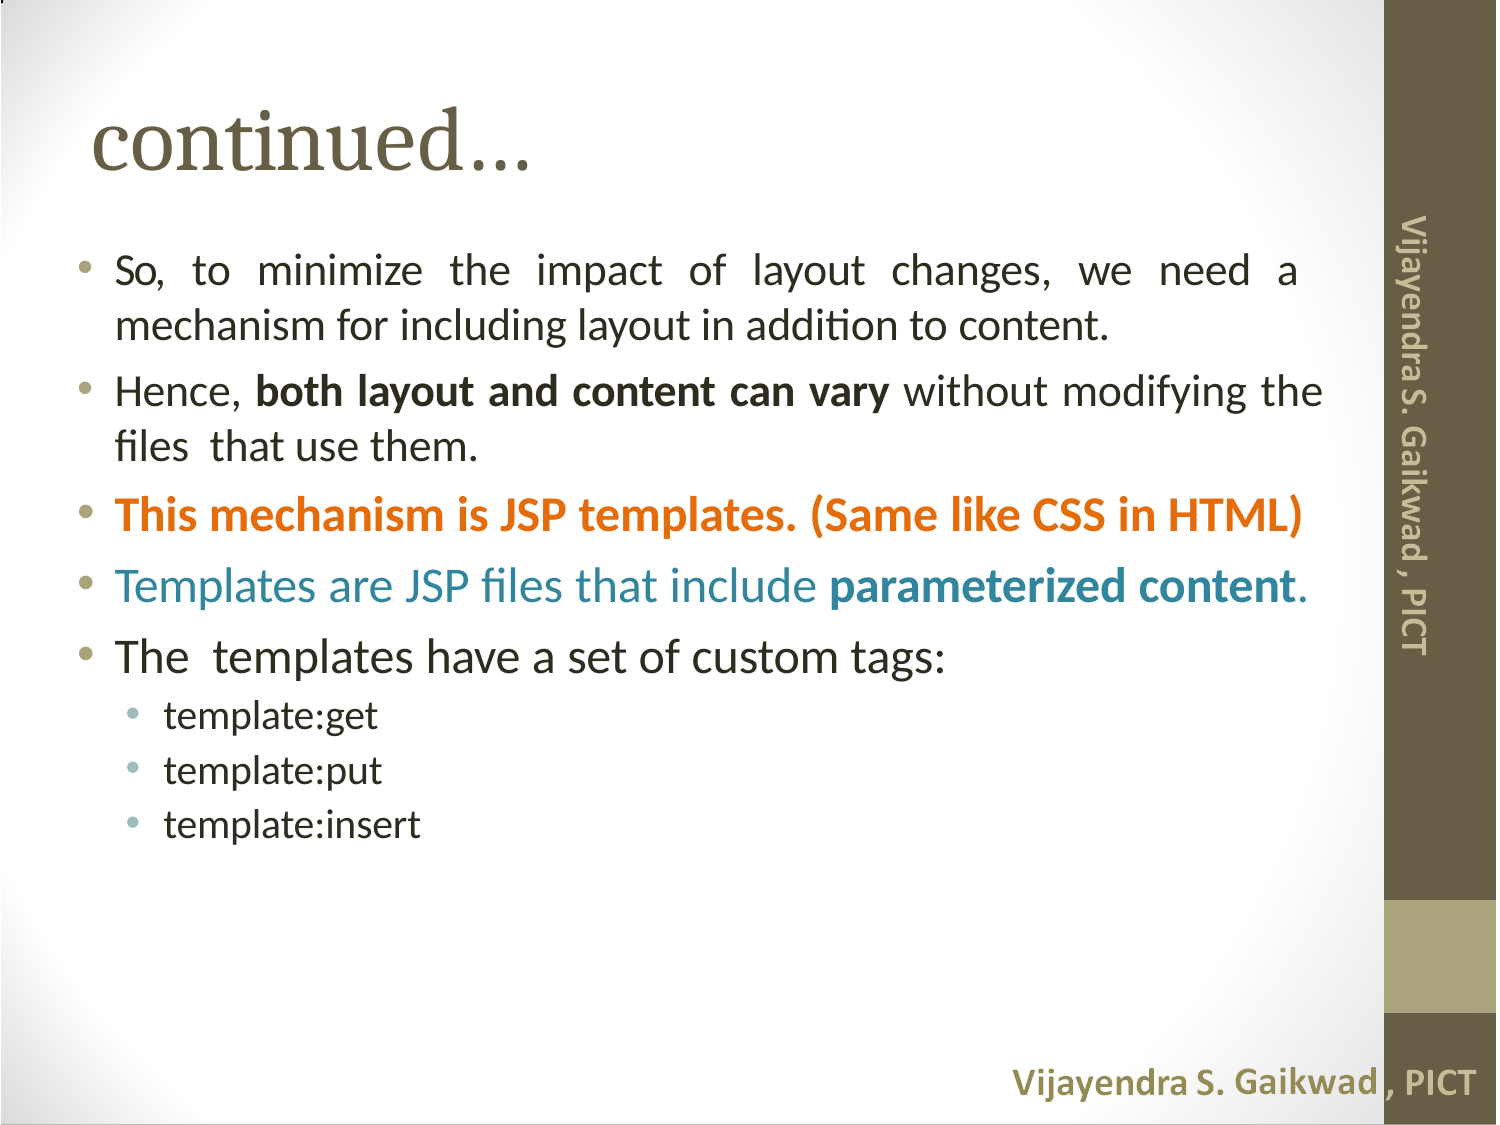

# continued…
So, to minimize the impact of layout changes, we need a  mechanism for including layout in addition to content.
Hence, both layout and content can vary without modifying the files  that use them.
This mechanism is JSP templates. (Same like CSS in HTML)
Templates are JSP files that include parameterized content.
The  templates have a set of custom tags:
template:get
template:put
template:insert